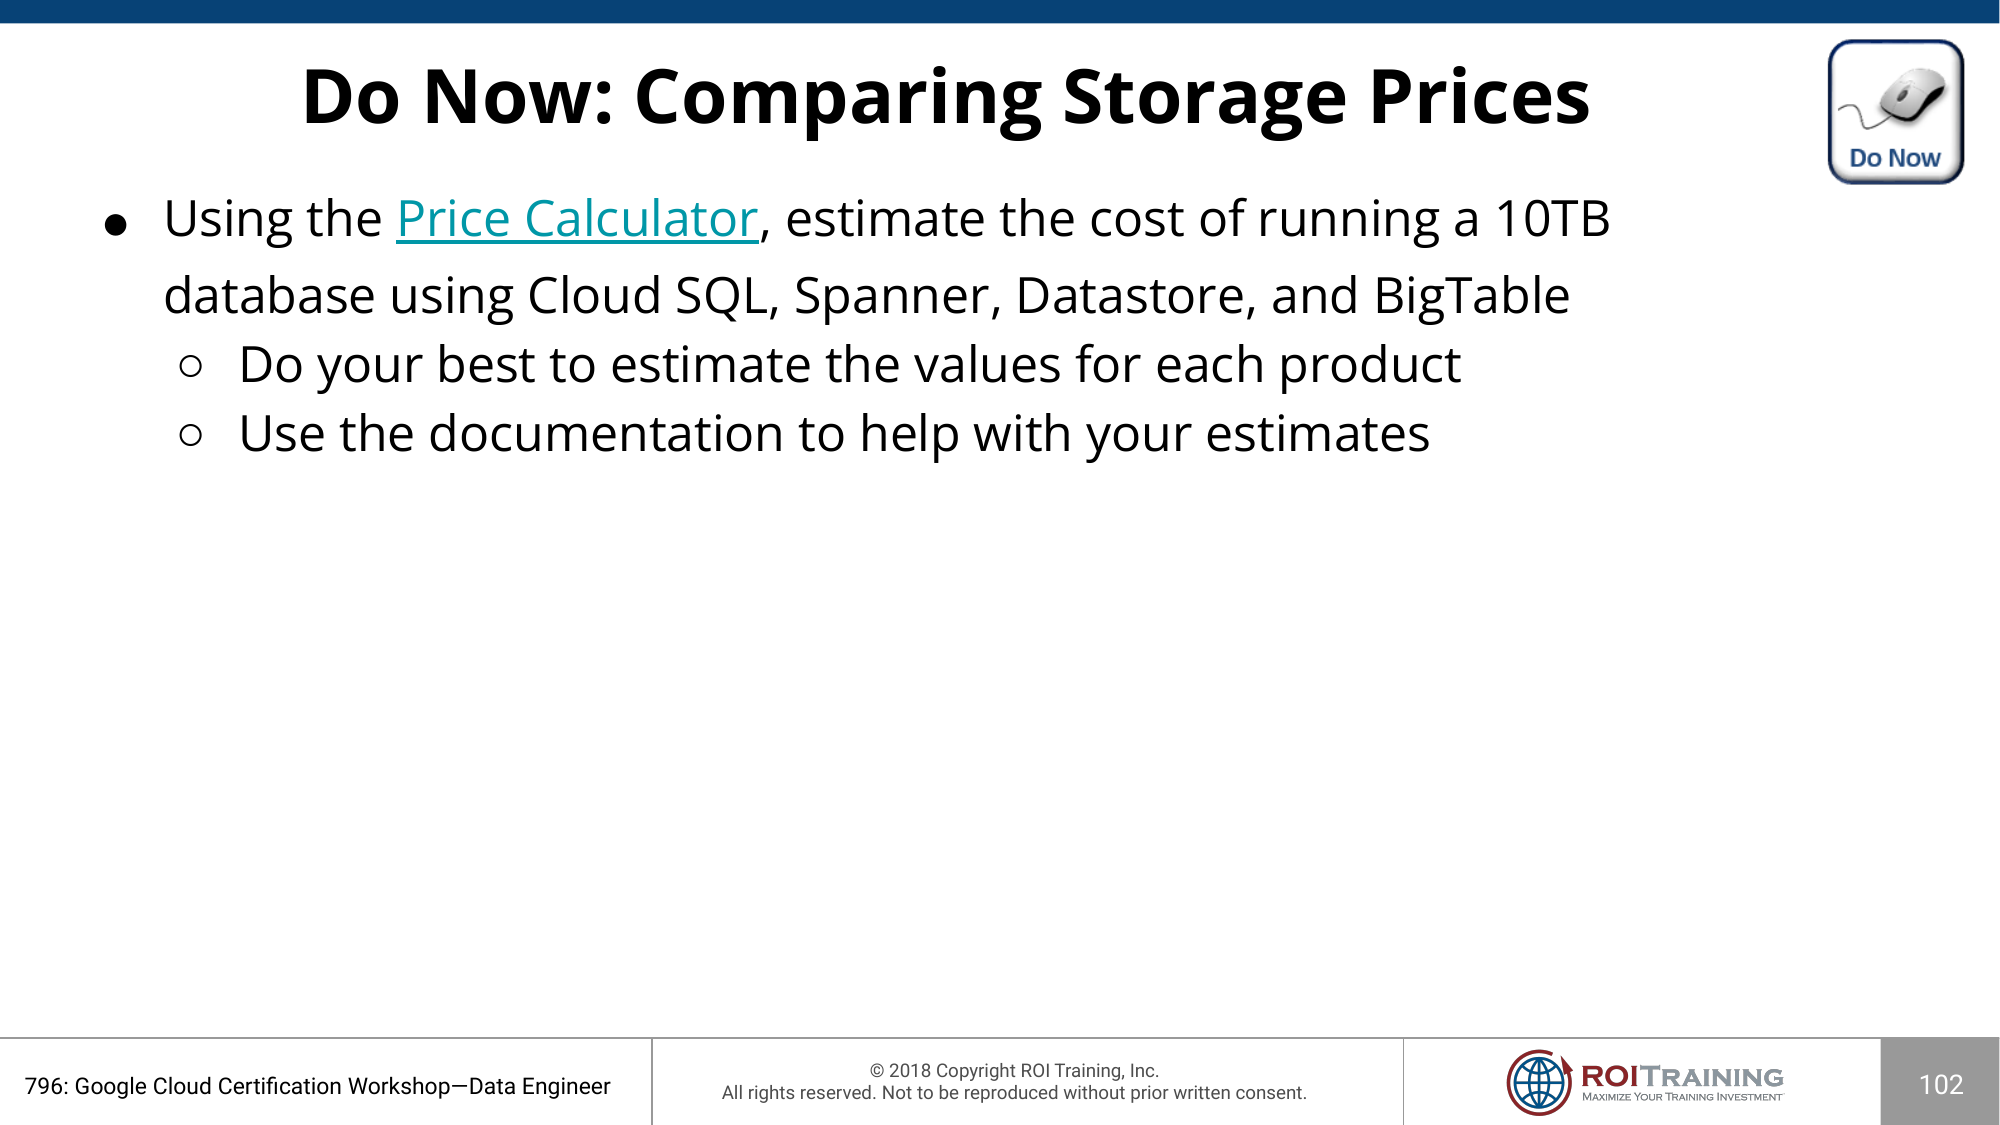

# Do Now: Comparing Storage Prices
Using the Price Calculator, estimate the cost of running a 10TB database using Cloud SQL, Spanner, Datastore, and BigTable
Do your best to estimate the values for each product
Use the documentation to help with your estimates